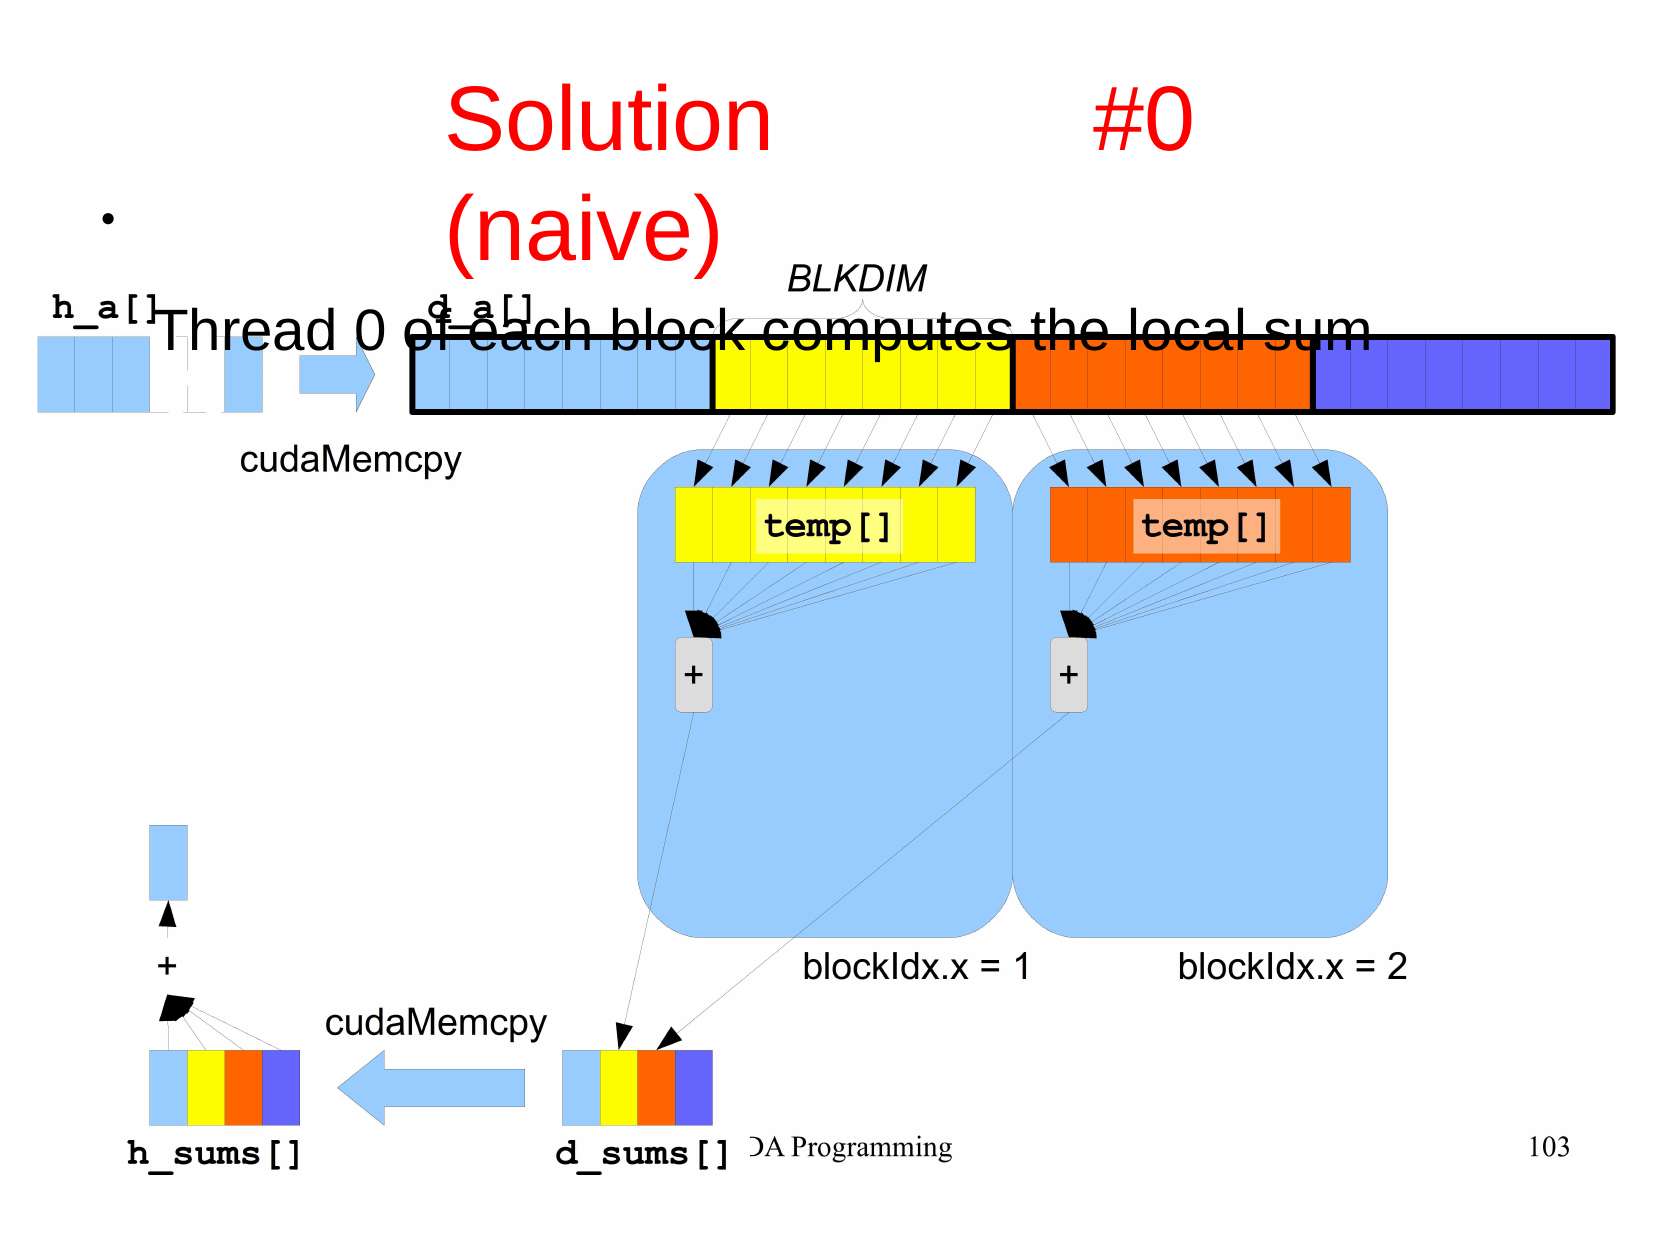

# Solution	#0	(naive)
Thread 0 of each block computes the local sum
●